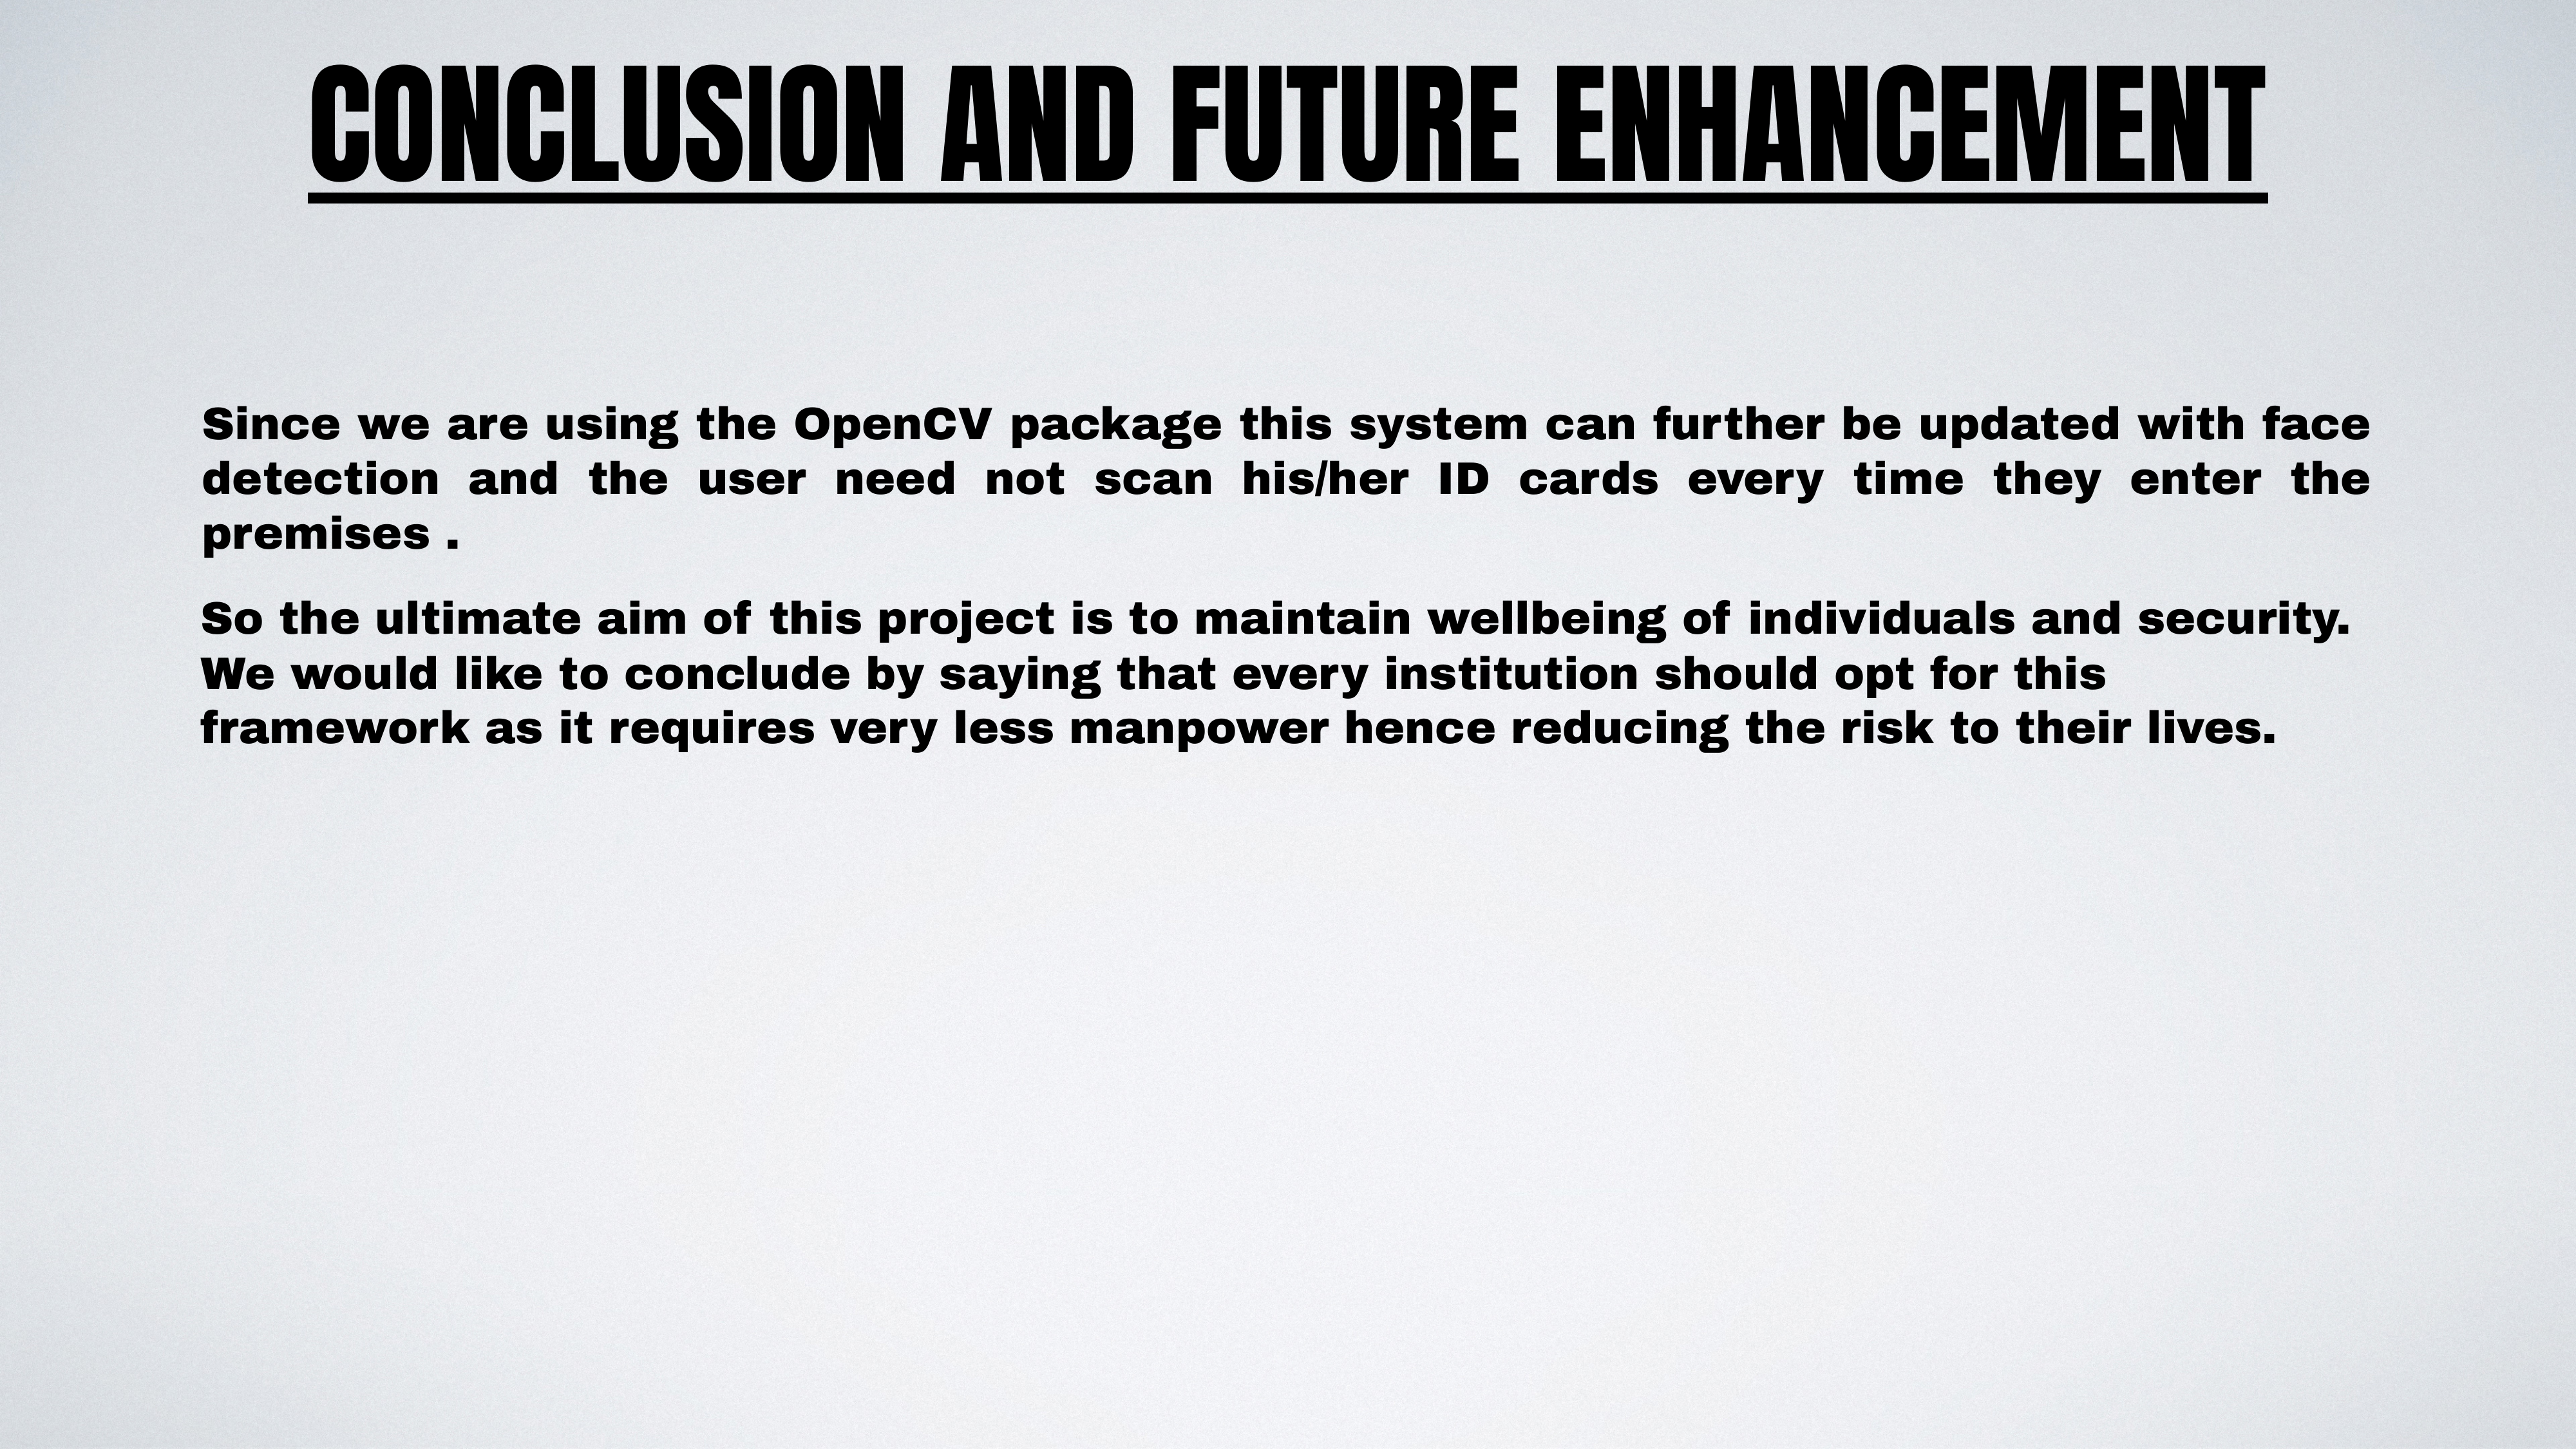

conclusion and future enhancement
Since we are using the OpenCV package this system can further be updated with face detection and the user need not scan his/her ID cards every time they enter the premises .
So the ultimate aim of this project is to maintain wellbeing of individuals and security. We would like to conclude by saying that every institution should opt for this framework as it requires very less manpower hence reducing the risk to their lives.